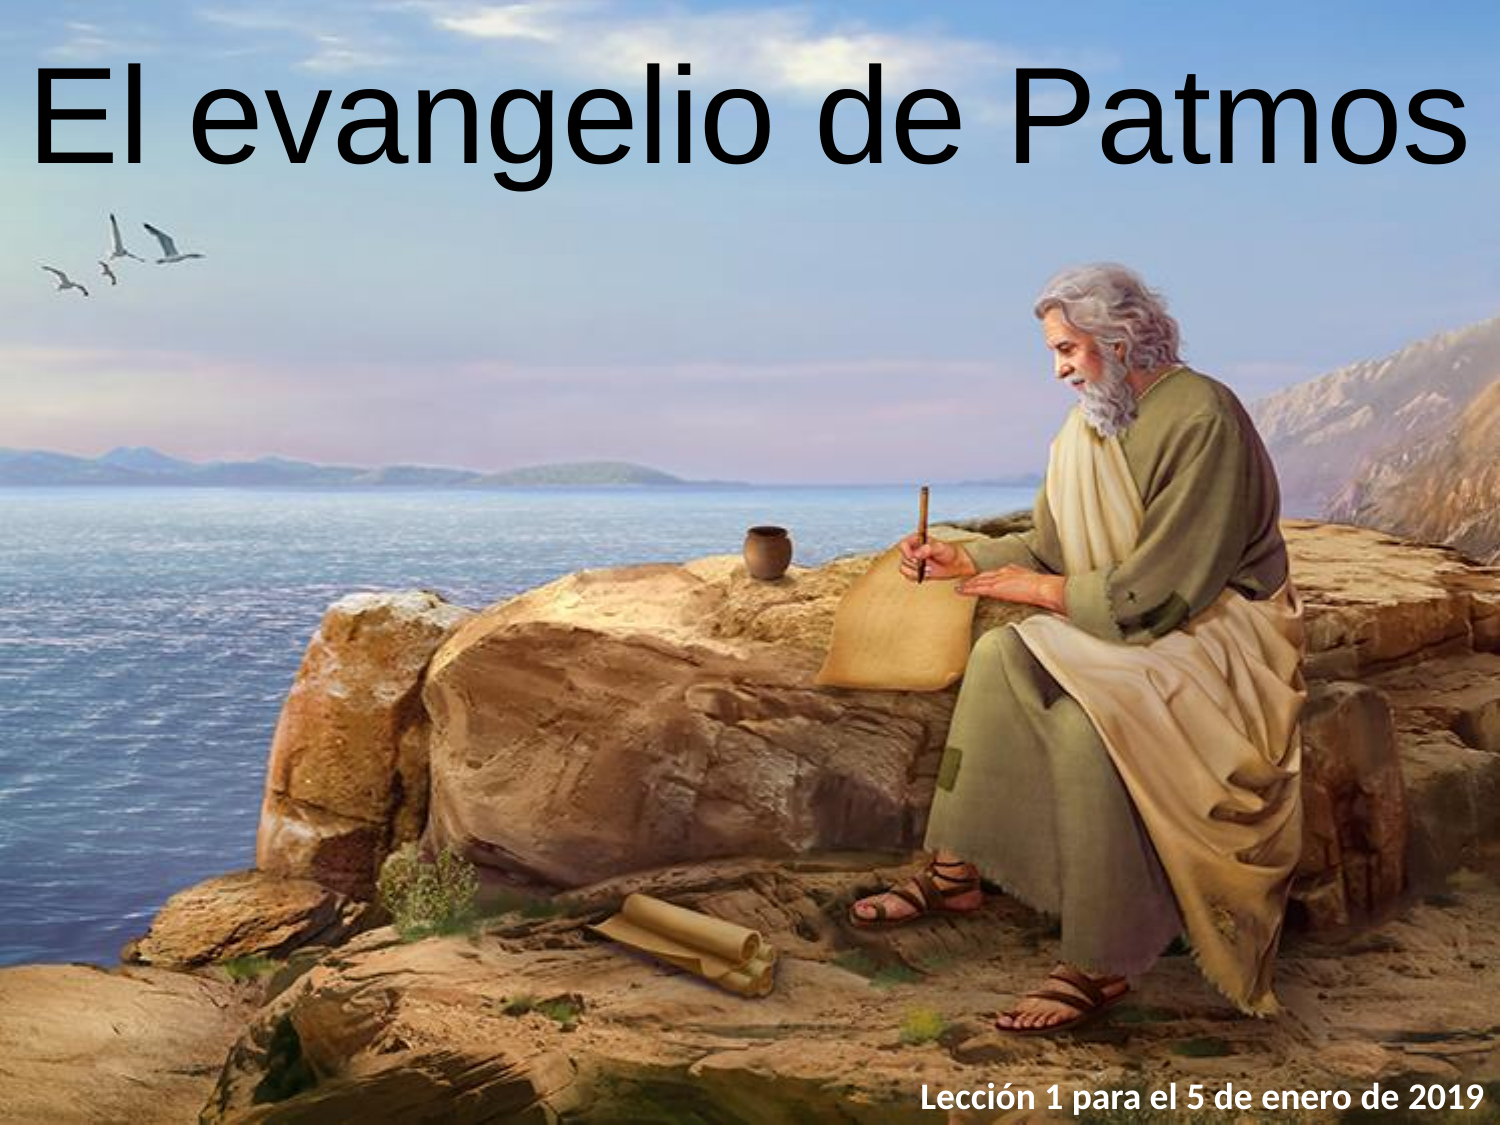

El evangelio de Patmos
Lección 1 para el 5 de enero de 2019